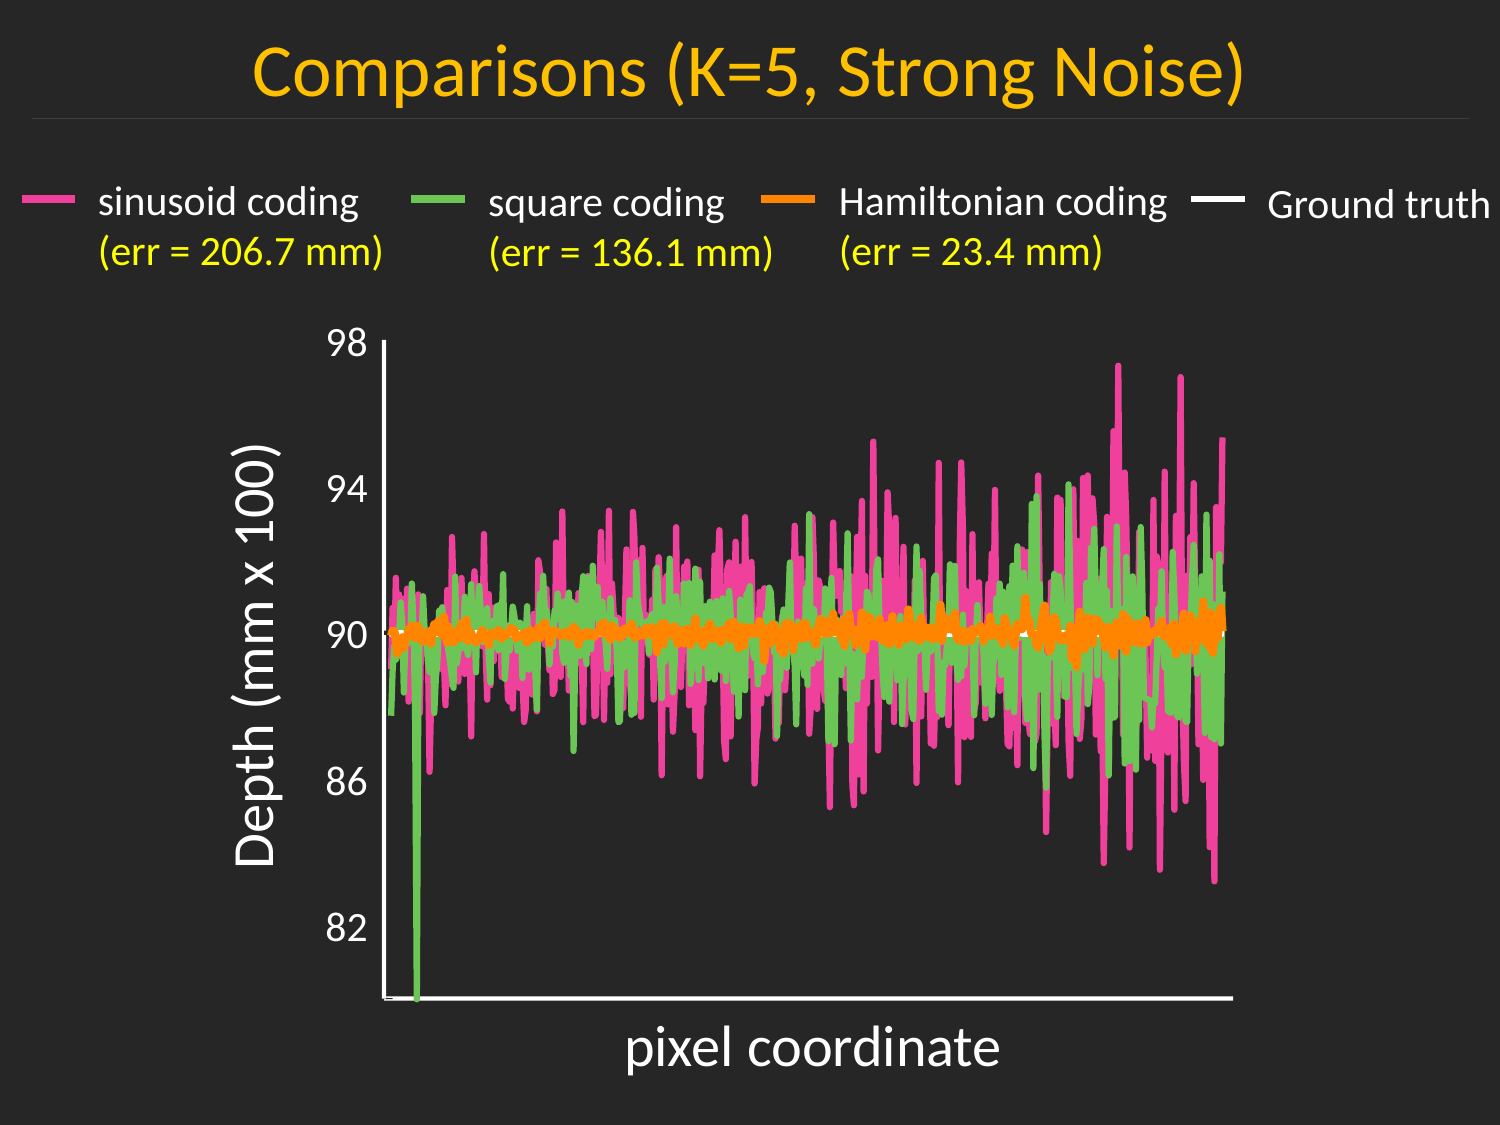

Comparisons (K=5, Strong Noise)
sinusoid coding
(err = 206.7 mm)
Hamiltonian coding
(err = 23.4 mm)
square coding
(err = 136.1 mm)
Ground truth
98

94

90
Depth (mm x 100)

86

82

pixel coordinate